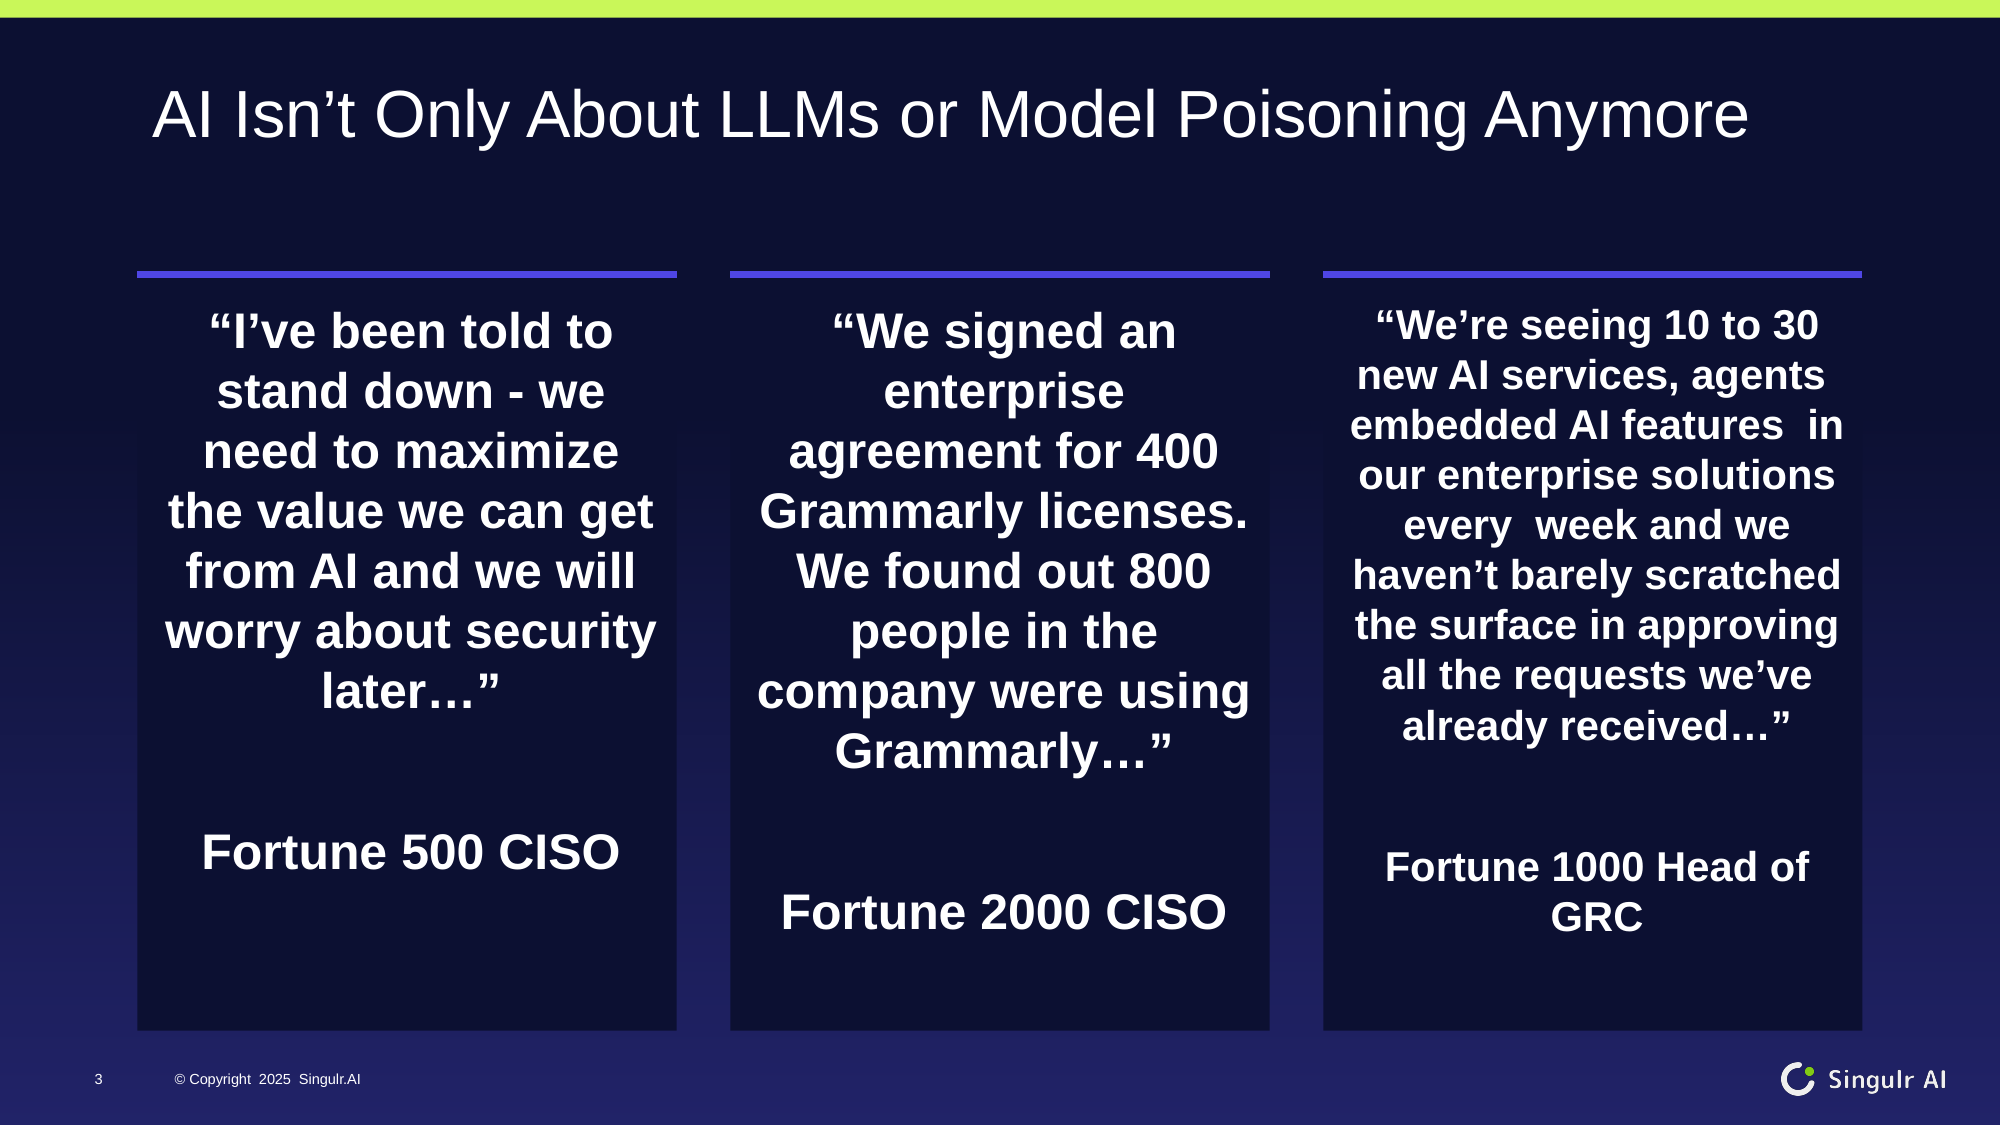

# AI Isn’t Only About LLMs or Model Poisoning Anymore
“I’ve been told to stand down - we need to maximize the value we can get from AI and we will worry about security later…”

Fortune 500 CISO
“We signed an enterprise agreement for 400 Grammarly licenses. We found out 800 people in the company were using Grammarly…”

Fortune 2000 CISO
“We’re seeing 10 to 30 new AI services, agents  embedded AI features  in our enterprise solutions every  week and we haven’t barely scratched the surface in approving all the requests we’ve already received…”

Fortune 1000 Head of GRC